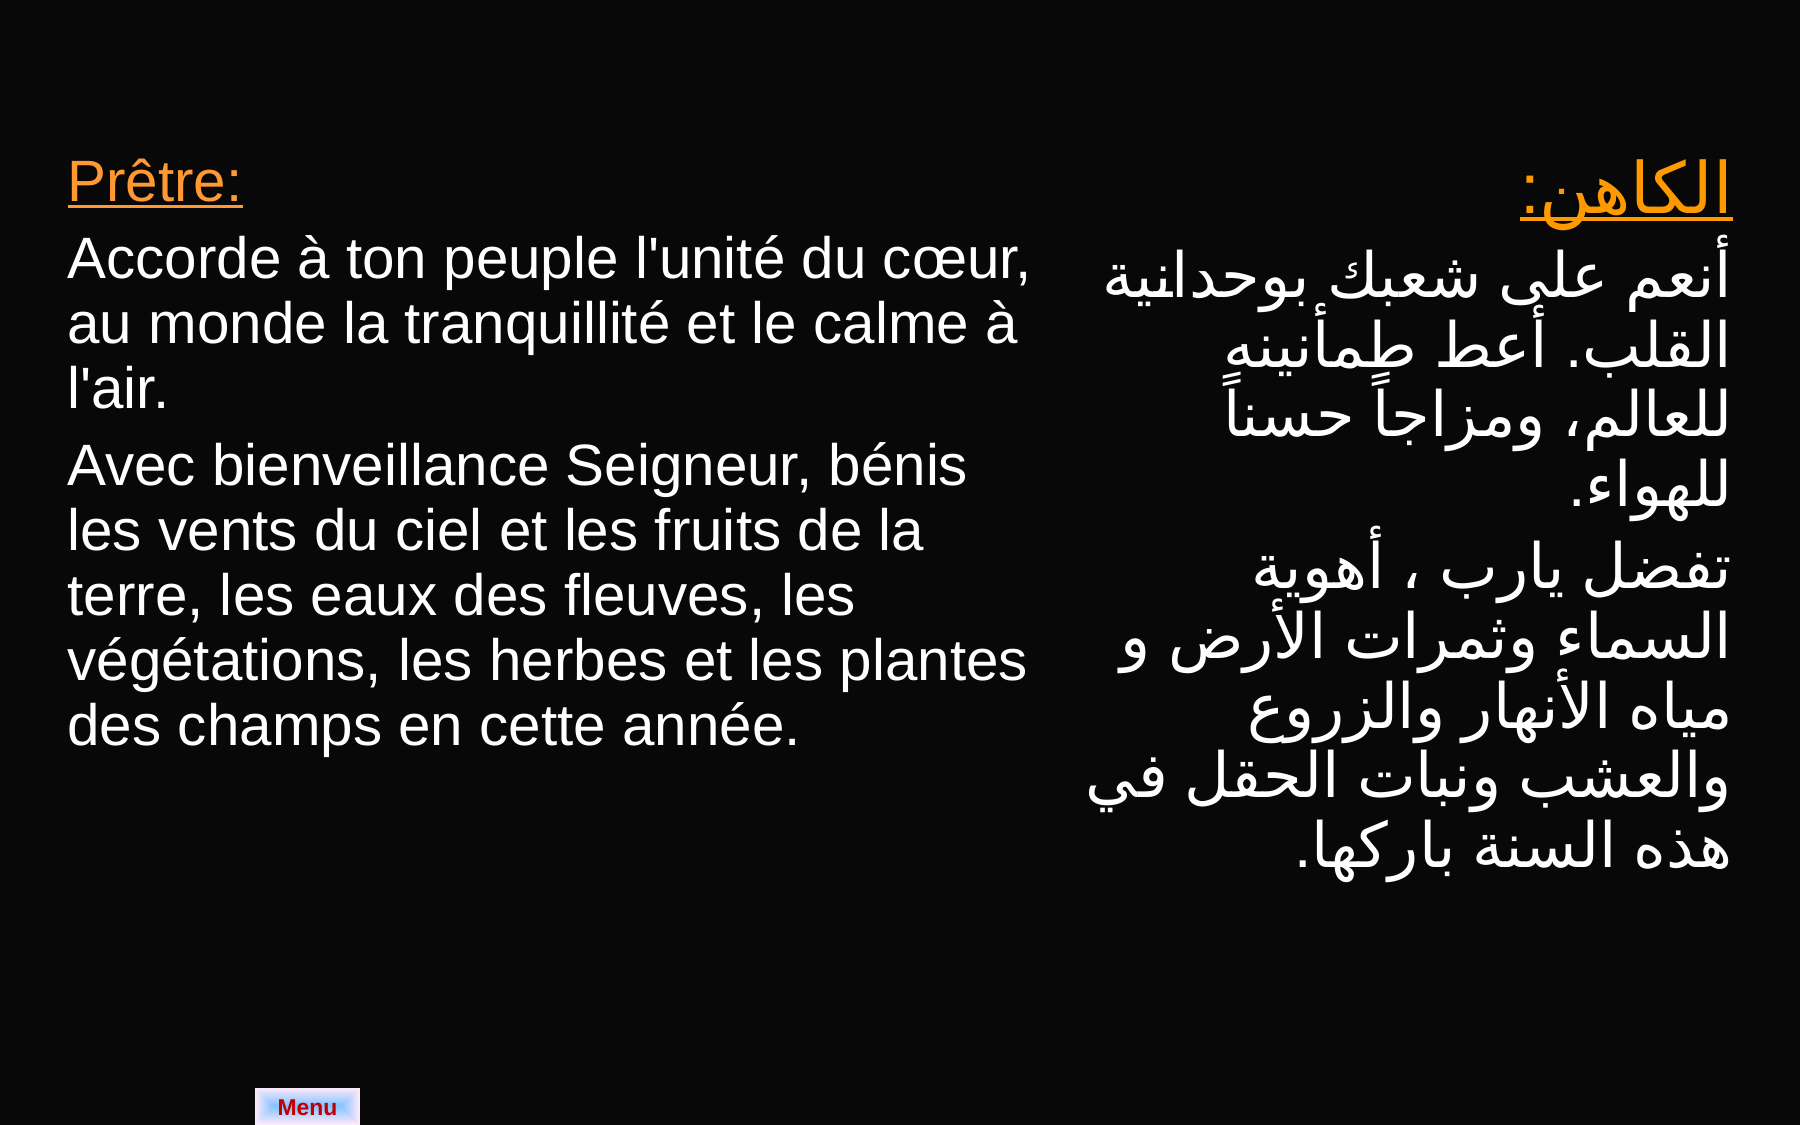

| Prêtre: Accorde à ton peuple l'unité du cœur, au monde la tranquillité et le calme à l'air. Avec bienveillance Seigneur, bénis les vents du ciel et les fruits de la terre, les eaux des fleuves, les végétations, les herbes et les plantes des champs en cette année. | الكاهن: أنعم على شعبك بوحدانية القلب. أعط طمأنينه للعالم، ومزاجاً حسناً للهواء. تفضل يارب ، أهوية السماء وثمرات الأرض و مياه الأنهار والزروع والعشب ونبات الحقل في هذه السنة باركها. |
| --- | --- |

Menu